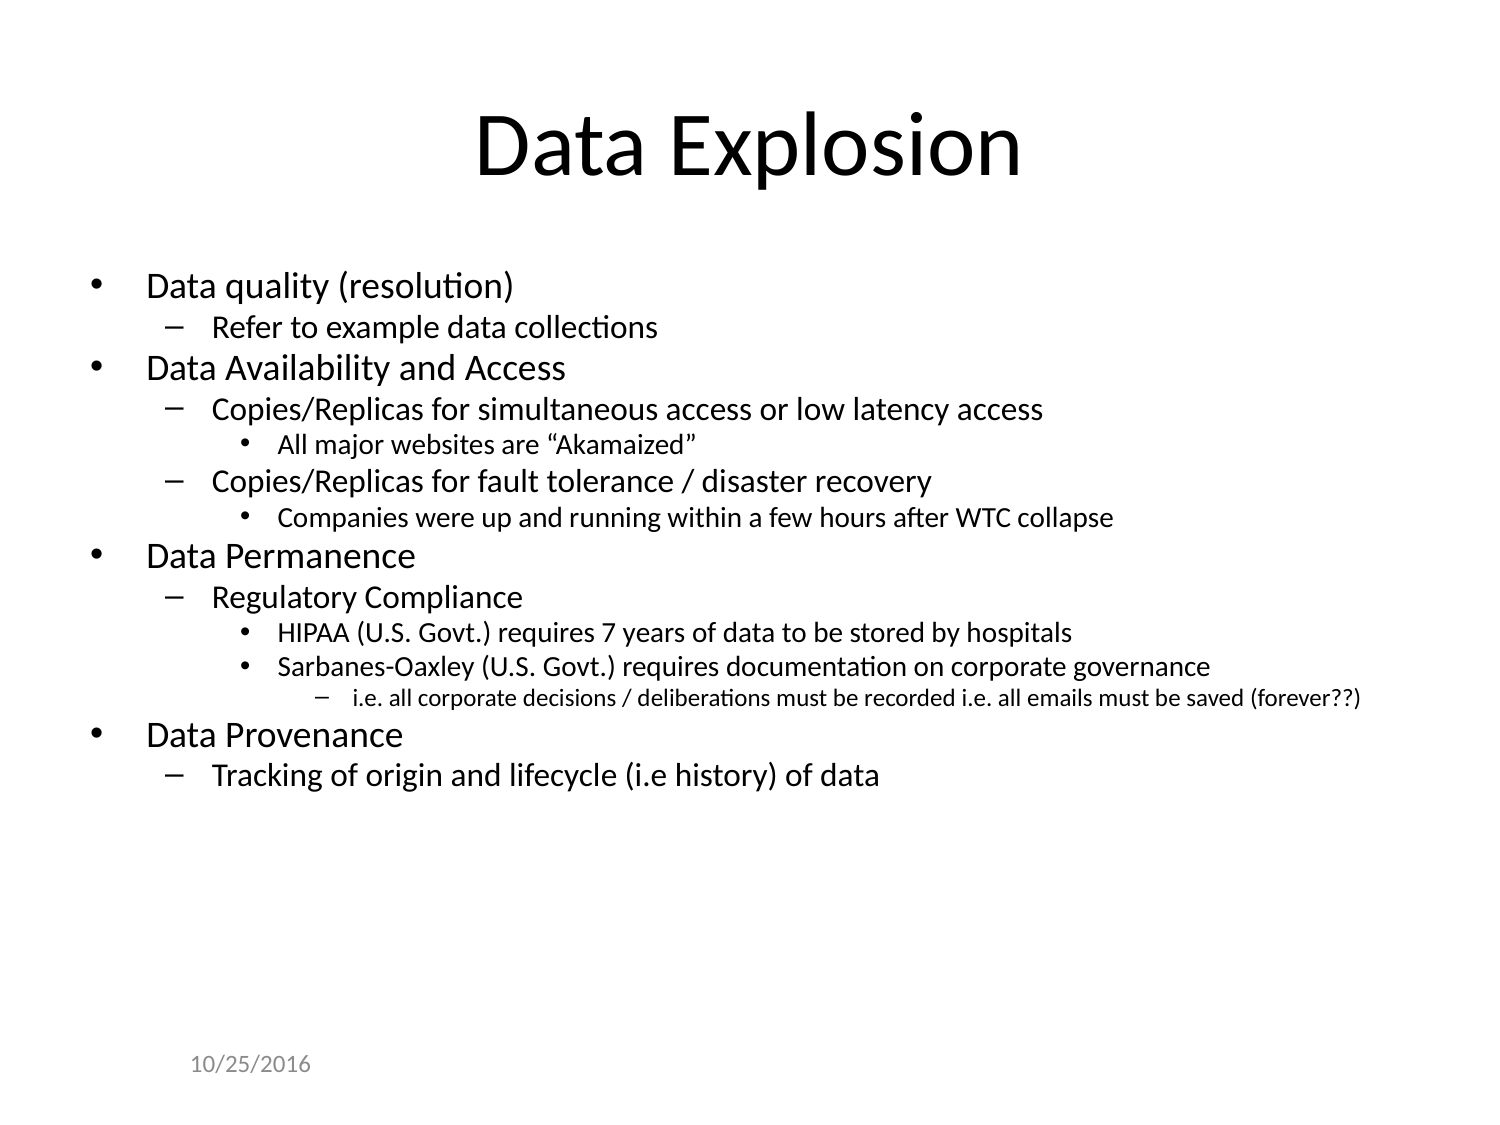

# Data Explosion
Data quality (resolution)
Refer to example data collections
Data Availability and Access
Copies/Replicas for simultaneous access or low latency access
All major websites are “Akamaized”
Copies/Replicas for fault tolerance / disaster recovery
Companies were up and running within a few hours after WTC collapse
Data Permanence
Regulatory Compliance
HIPAA (U.S. Govt.) requires 7 years of data to be stored by hospitals
Sarbanes-Oaxley (U.S. Govt.) requires documentation on corporate governance
i.e. all corporate decisions / deliberations must be recorded i.e. all emails must be saved (forever??)
Data Provenance
Tracking of origin and lifecycle (i.e history) of data
10/25/2016